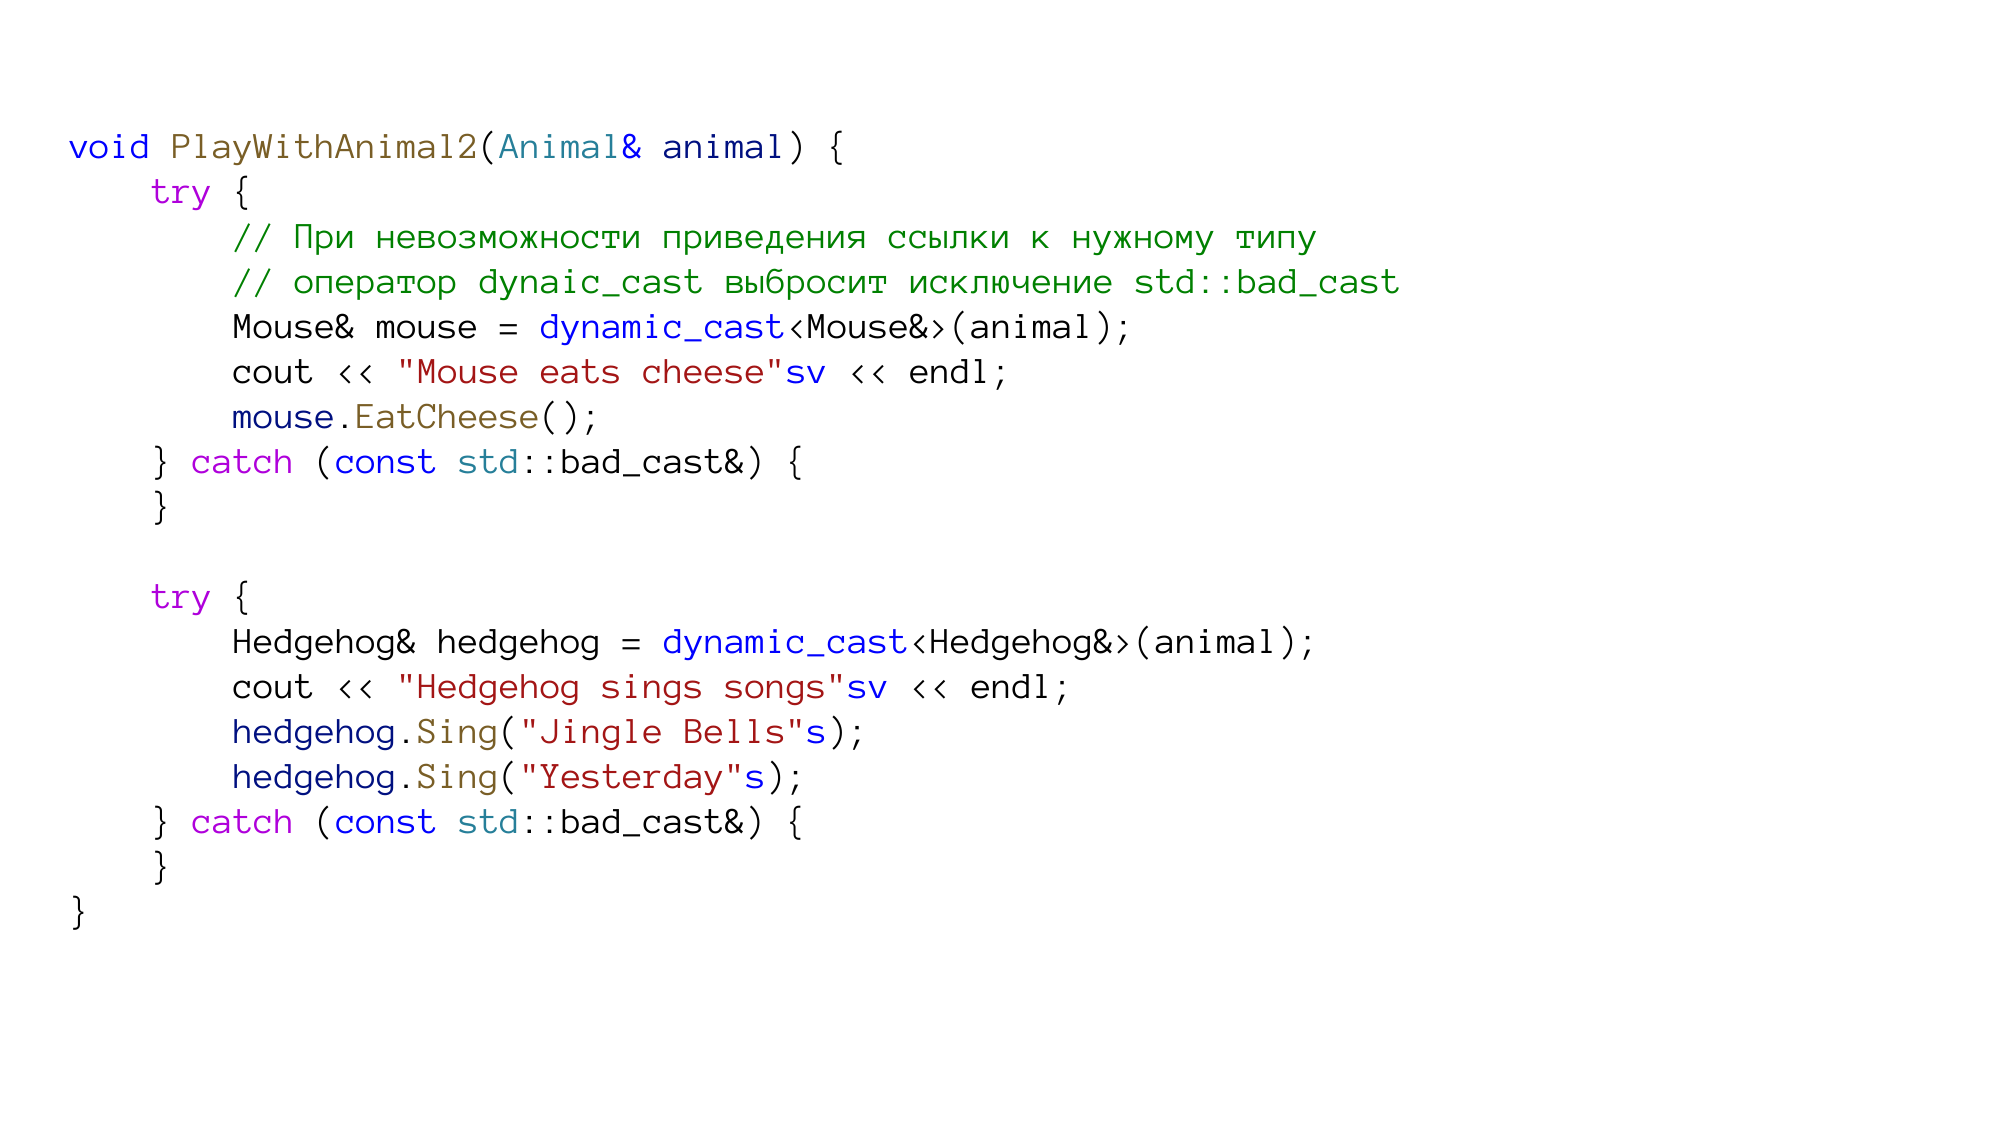

void PlayWithAnimal2(Animal& animal) {
    try {
        // При невозможности приведения ссылки к нужному типу
        // оператор dynaic_cast выбросит исключение std::bad_cast
        Mouse& mouse = dynamic_cast<Mouse&>(animal);
        cout << "Mouse eats cheese"sv << endl;
        mouse.EatCheese();
    } catch (const std::bad_cast&) {
    }
    try {
        Hedgehog& hedgehog = dynamic_cast<Hedgehog&>(animal);
        cout << "Hedgehog sings songs"sv << endl;
        hedgehog.Sing("Jingle Bells"s);
        hedgehog.Sing("Yesterday"s);
    } catch (const std::bad_cast&) {
    }
}